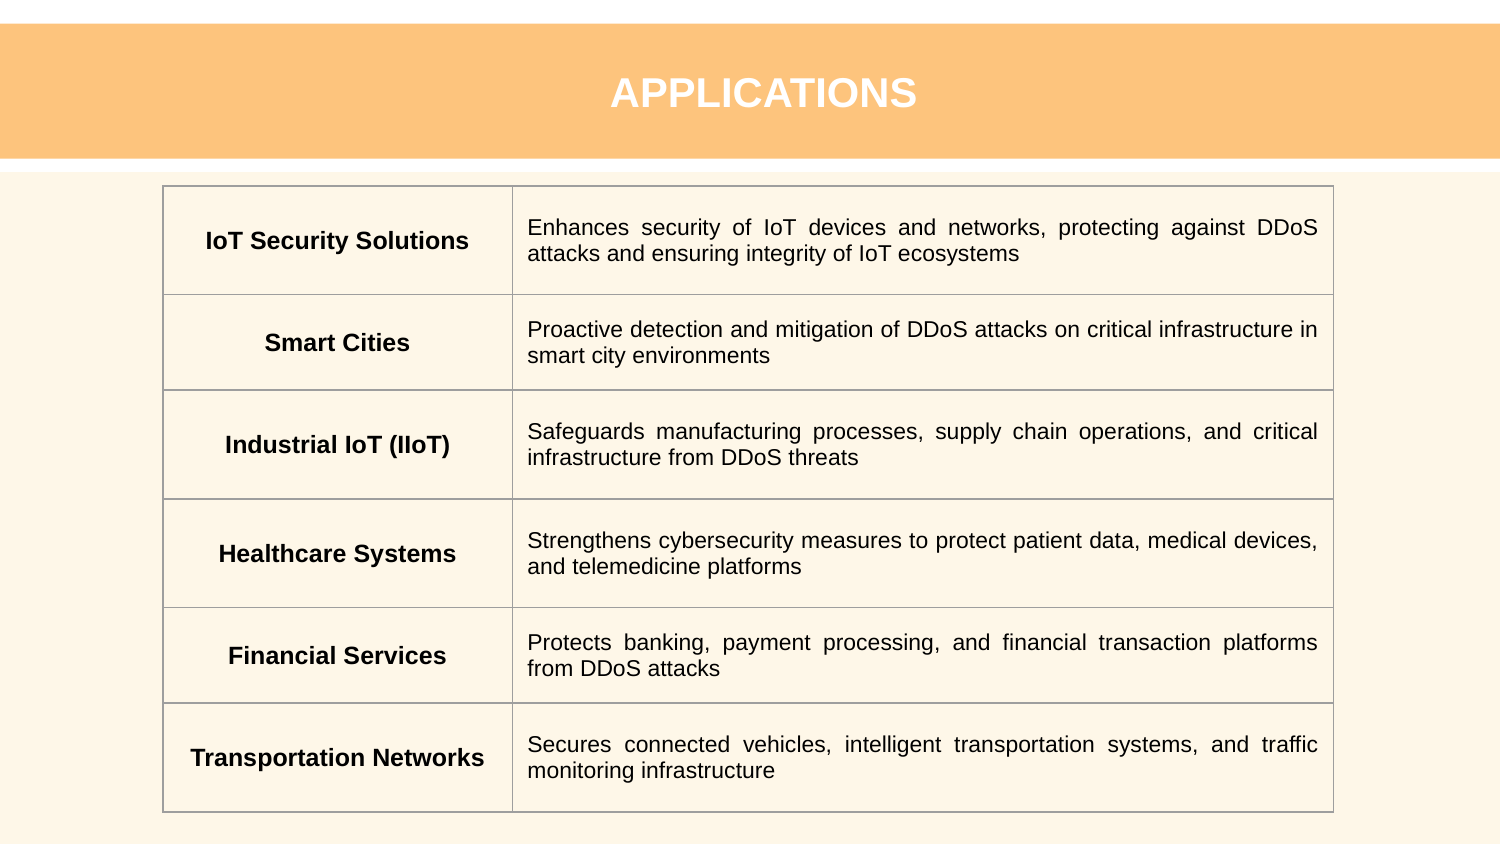

APPLICATIONS

| IoT Security Solutions | Enhances security of IoT devices and networks, protecting against DDoS attacks and ensuring integrity of IoT ecosystems |
| --- | --- |
| Smart Cities | Proactive detection and mitigation of DDoS attacks on critical infrastructure in smart city environments |
| Industrial IoT (IIoT) | Safeguards manufacturing processes, supply chain operations, and critical infrastructure from DDoS threats |
| Healthcare Systems | Strengthens cybersecurity measures to protect patient data, medical devices, and telemedicine platforms |
| Financial Services | Protects banking, payment processing, and financial transaction platforms from DDoS attacks |
| Transportation Networks | Secures connected vehicles, intelligent transportation systems, and traffic monitoring infrastructure |